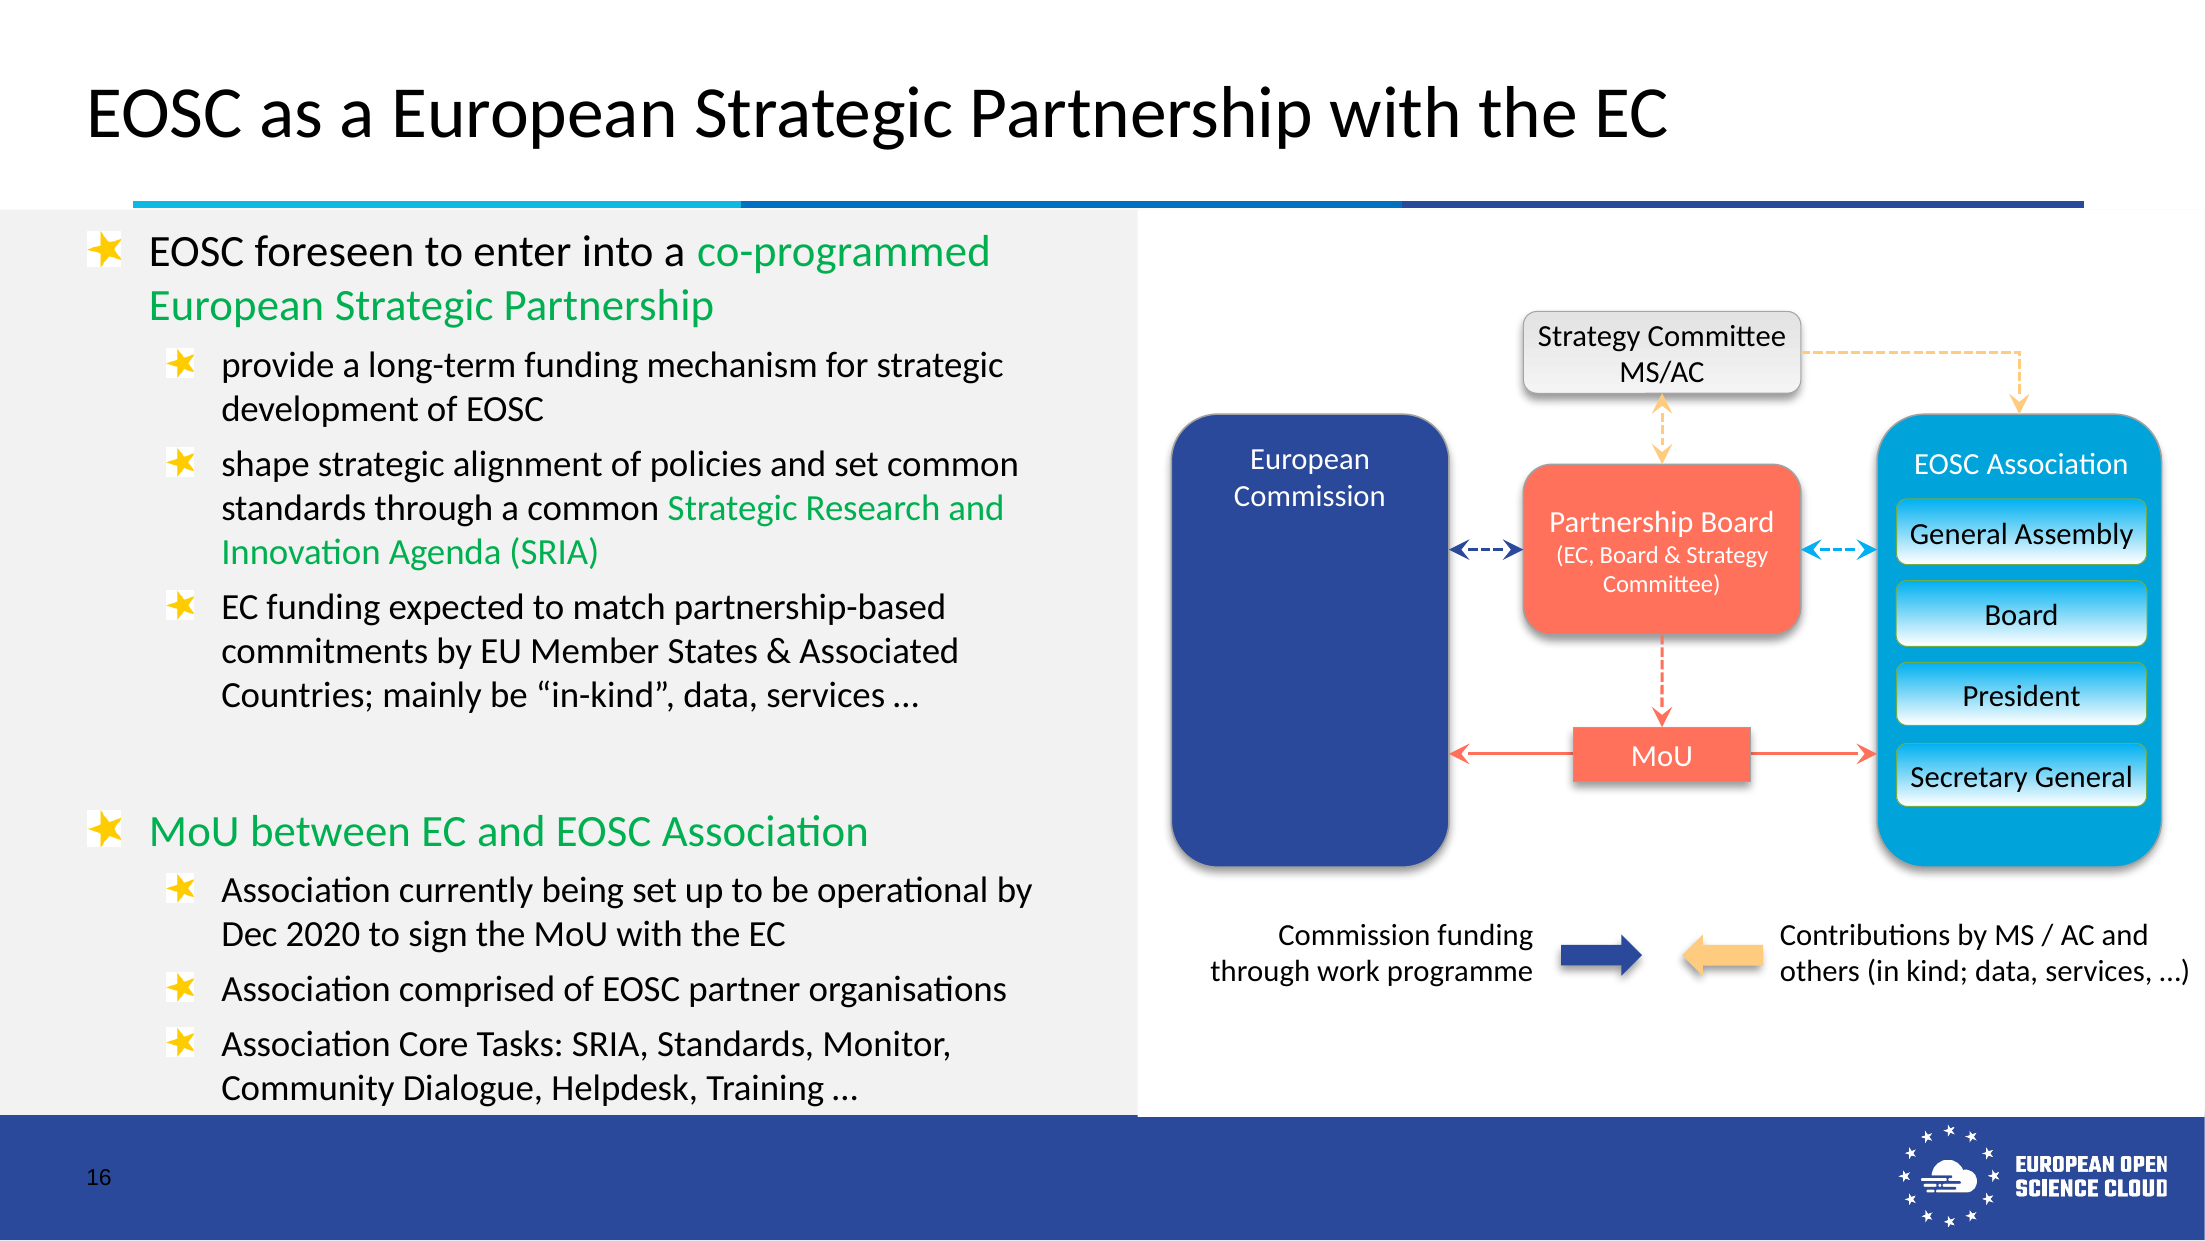

# EOSC as a European Strategic Partnership with the EC

EOSC foreseen to enter into a co-programmed European Strategic Partnership
provide a long-term funding mechanism for strategic development of EOSC
shape strategic alignment of policies and set common standards through a common Strategic Research and Innovation Agenda (SRIA)
EC funding expected to match partnership-based commitments by EU Member States & Associated Countries; mainly be “in-kind”, data, services …

MoU between EC and EOSC Association
Association currently being set up to be operational by
Dec 2020 to sign the MoU with the EC
Association comprised of EOSC partner organisations
Association Core Tasks: SRIA, Standards, Monitor, Community Dialogue, Helpdesk, Training …
Strategy Committee
MS/AC
European
Commission

EOSC Association
Partnership Board
(EC, Board & Strategy Committee)
General Assembly
Board
President
MoU
Secretary General
Commission funding through work programme
Contributions by MS / AC and others (in kind; data, services, …)

16